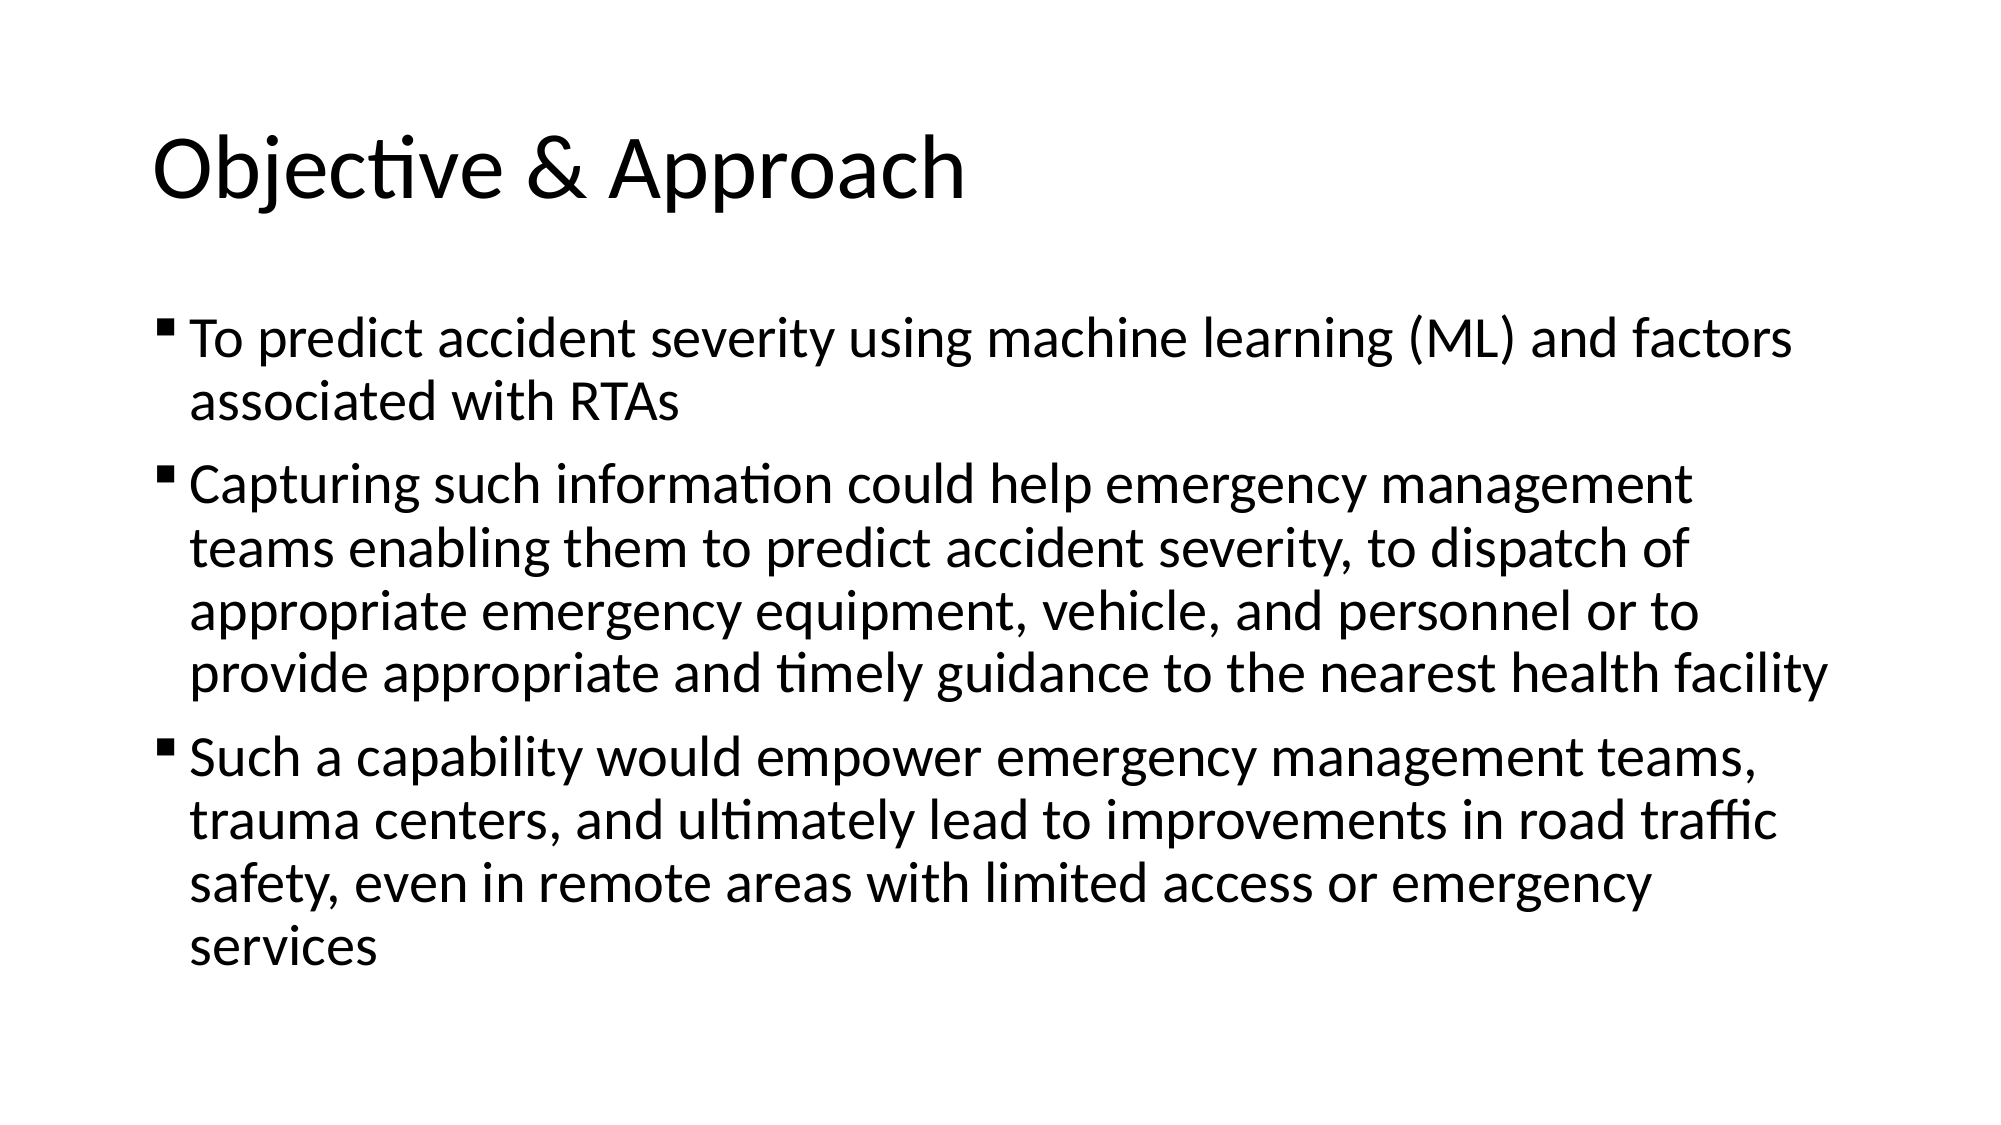

# Objective & Approach
To predict accident severity using machine learning (ML) and factors associated with RTAs
Capturing such information could help emergency management teams enabling them to predict accident severity, to dispatch of appropriate emergency equipment, vehicle, and personnel or to provide appropriate and timely guidance to the nearest health facility
Such a capability would empower emergency management teams, trauma centers, and ultimately lead to improvements in road traffic safety, even in remote areas with limited access or emergency services